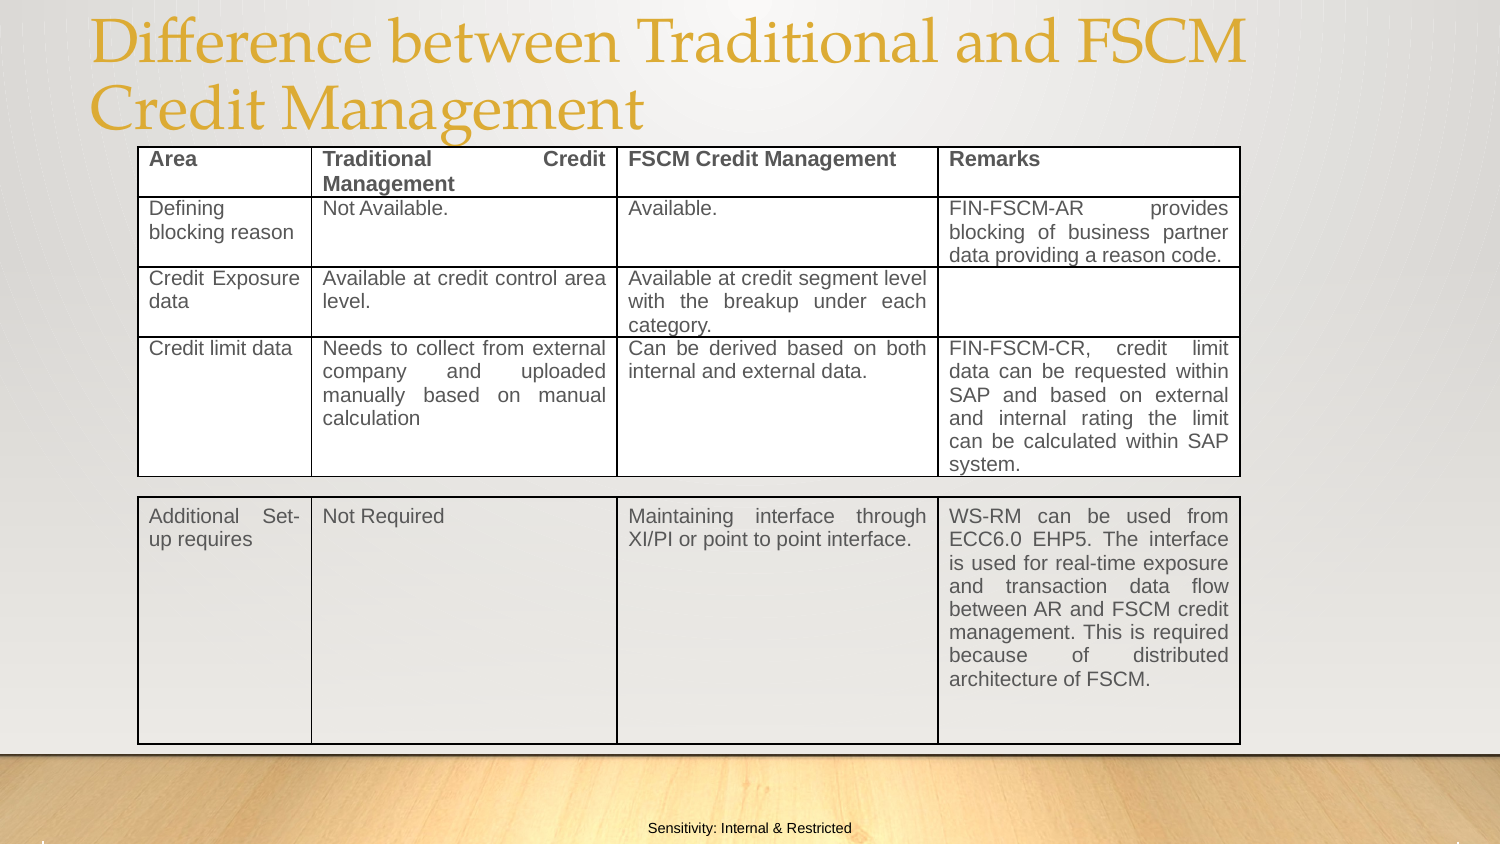

# Difference between Traditional and FSCM Credit Management
| Area | Traditional Credit Management | FSCM Credit Management | Remarks |
| --- | --- | --- | --- |
| Defining blocking reason | Not Available. | Available. | FIN-FSCM-AR provides blocking of business partner data providing a reason code. |
| --- | --- | --- | --- |
| Credit Exposure data | Available at credit control area level. | Available at credit segment level with the breakup under each category. |  |
| Credit limit data | Needs to collect from external company and uploaded manually based on manual calculation | Can be derived based on both internal and external data. | FIN-FSCM-CR, credit limit data can be requested within SAP and based on external and internal rating the limit can be calculated within SAP system. |
| Additional Set-up requires | Not Required | Maintaining interface through XI/PI or point to point interface. | WS-RM can be used from ECC6.0 EHP5. The interface is used for real-time exposure and transaction data flow between AR and FSCM credit management. This is required because of distributed architecture of FSCM. |
| --- | --- | --- | --- |